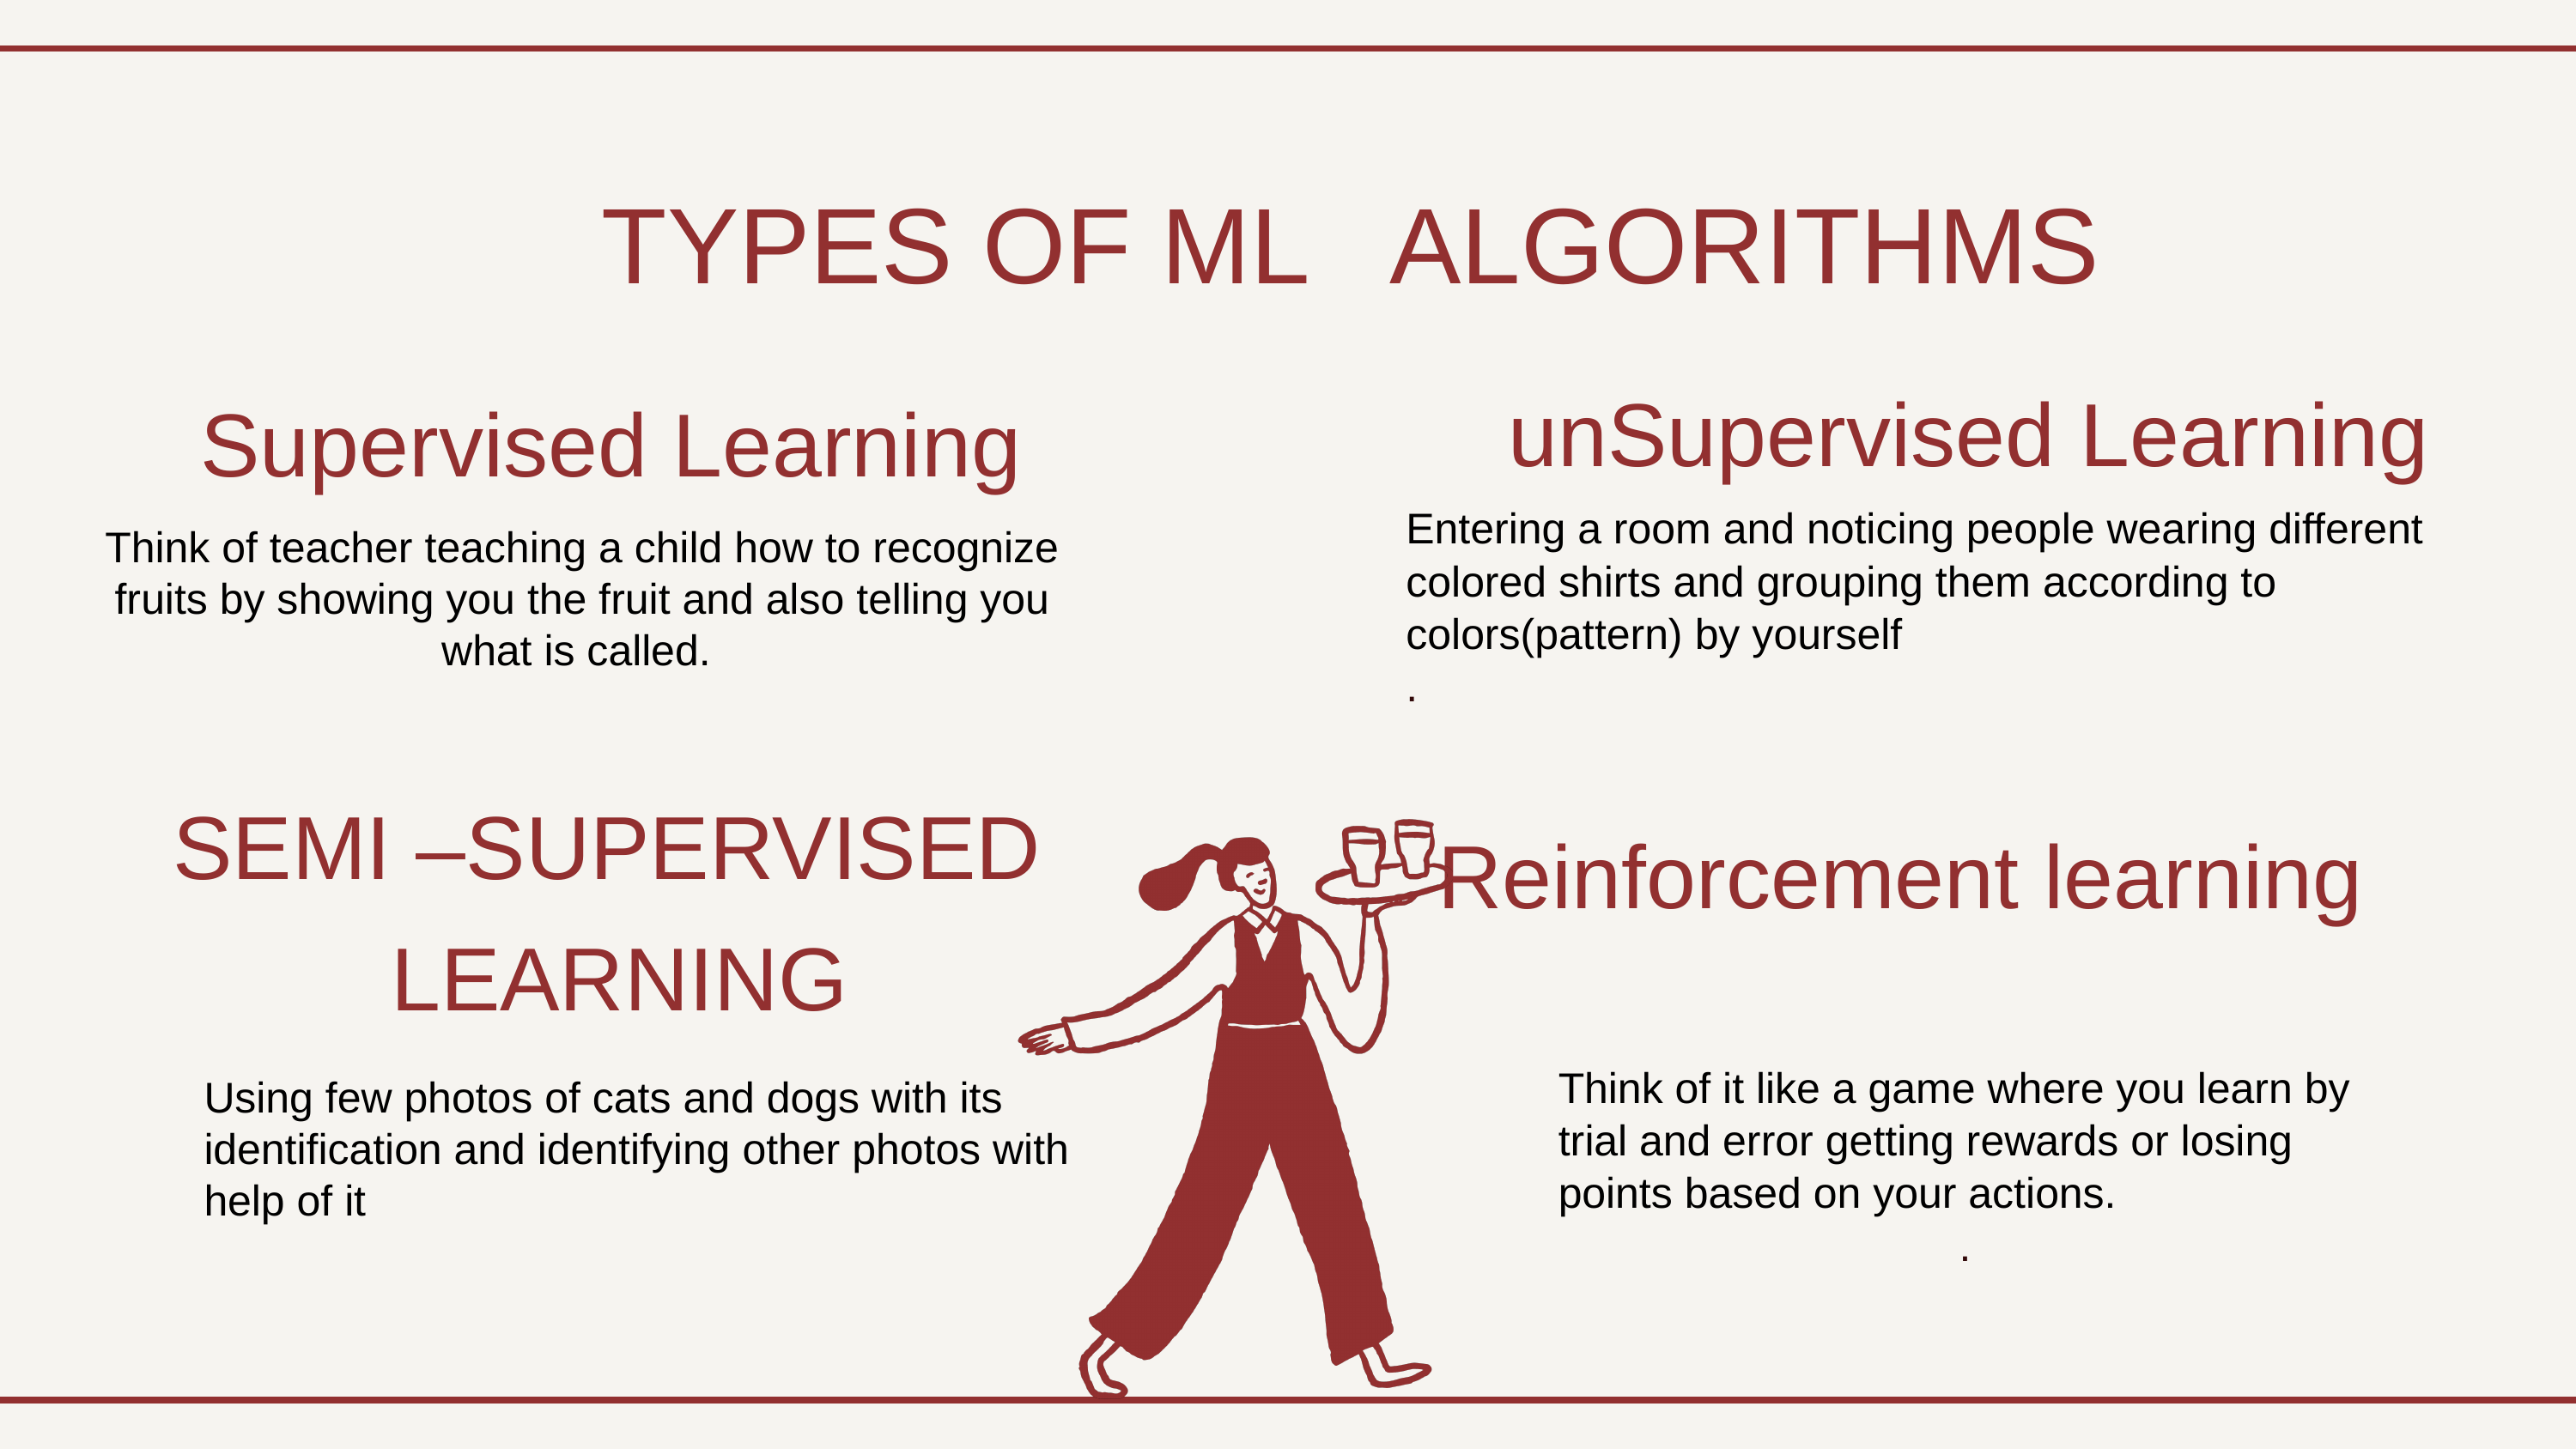

TYPES OF ML   ALGORITHMS
unSupervised Learning
Supervised Learning
Entering a room and noticing people wearing different colored shirts and grouping them according to colors(pattern) by yourself
.
Think of teacher teaching a child how to recognize fruits by showing you the fruit and also telling you what is called.
SEMI –SUPERVISED
 LEARNING
Reinforcement learning

Think of it like a game where you learn by trial and error getting rewards or losing points based on your actions.
.
Using few photos of cats and dogs with its identification and identifying other photos with help of it